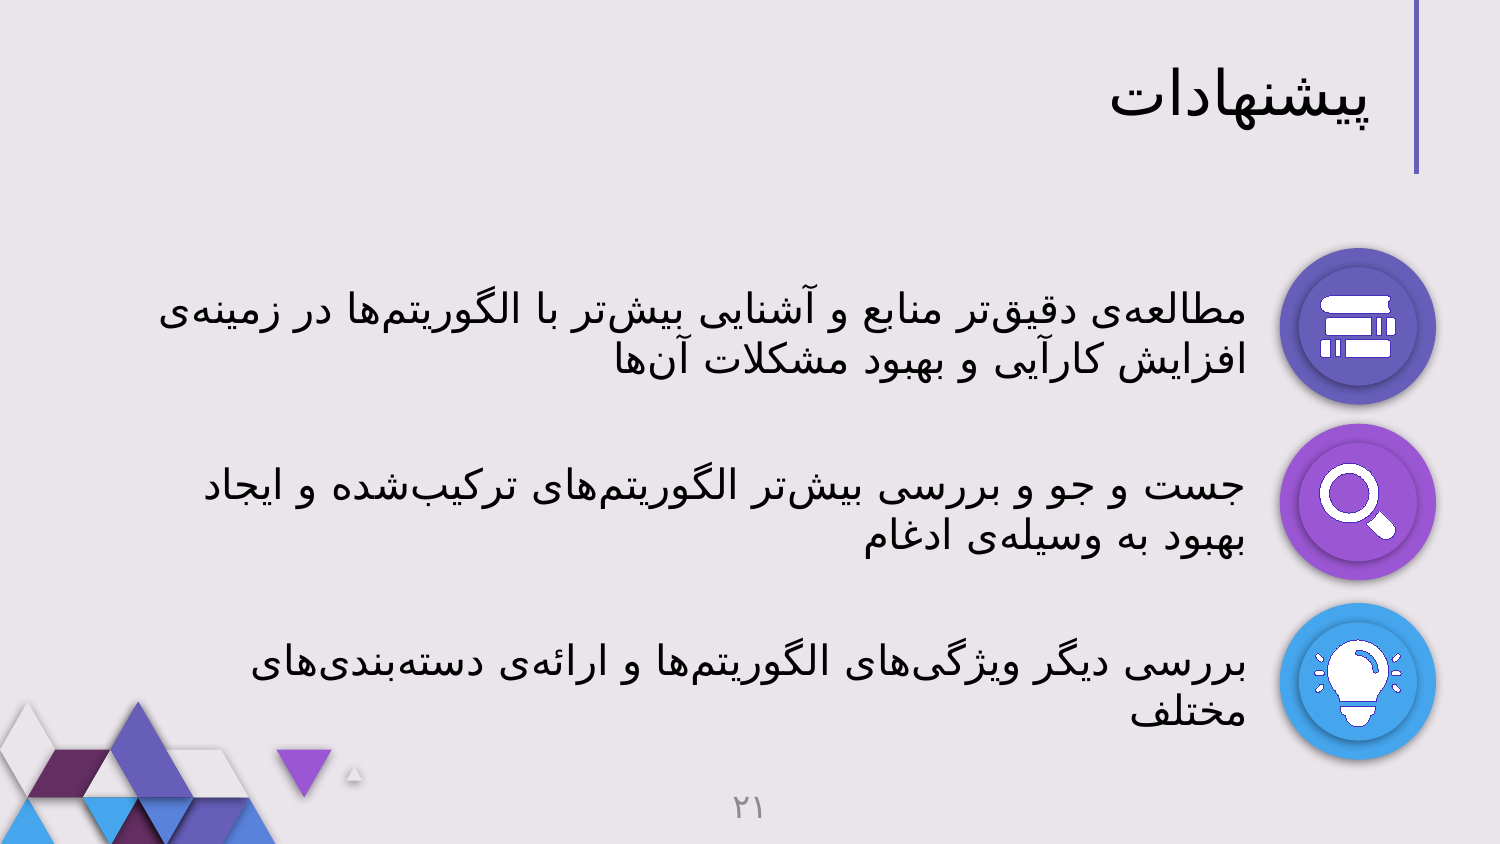

# پیشنهادات
مطالعه‌ی دقیق‌تر منابع و آشنایی بیش‌تر با الگوریتم‌ها در زمینه‌ی افزایش کارآیی و بهبود مشکلات آن‌ها

جست و جو و بررسی بیش‌تر الگوریتم‌های ترکیب‌شده و ایجاد بهبود به وسیله‌ی ادغام

بررسی دیگر ویژگی‌های الگوریتم‌ها و ارائه‌ی دسته‌بندی‌های مختلف

۲۱